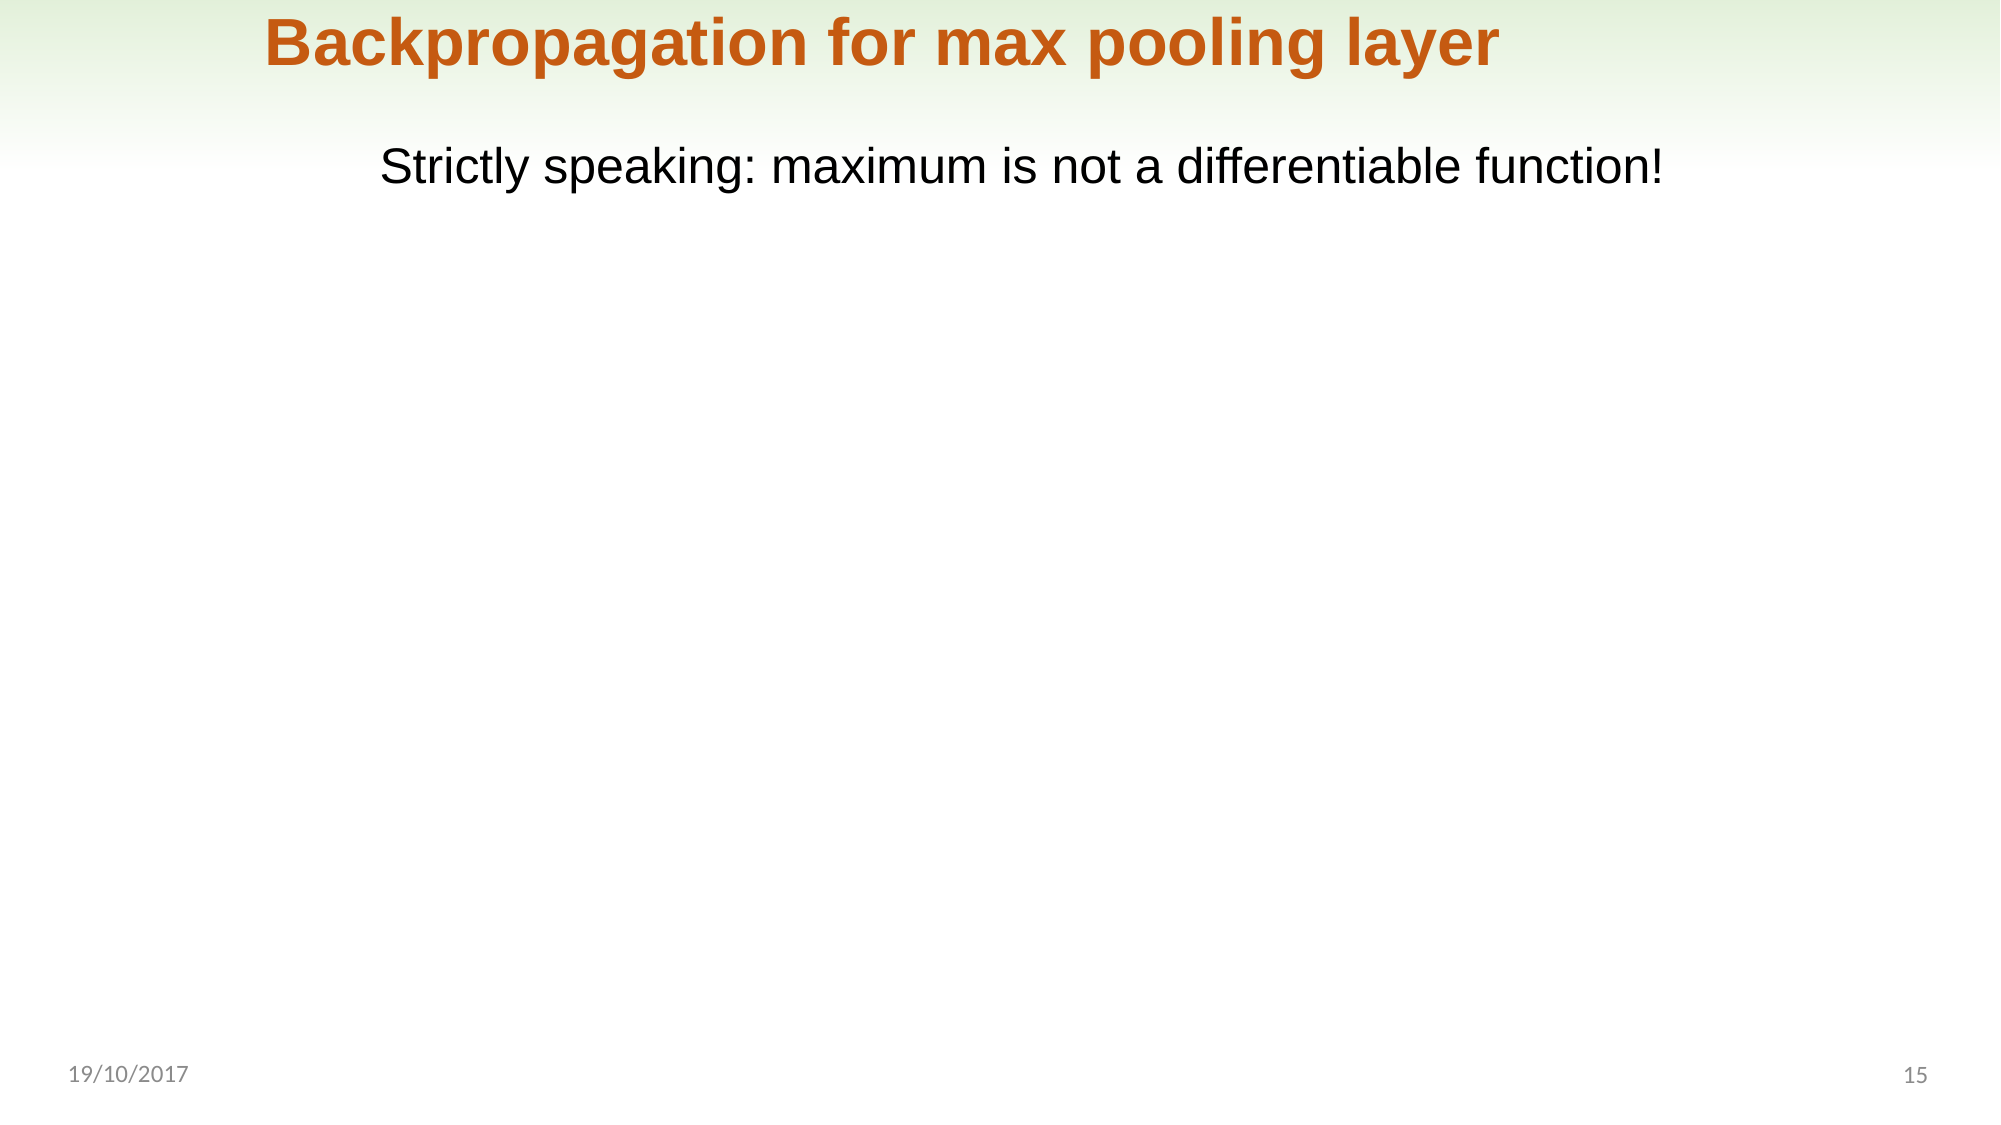

# Backpropagation for max pooling layer
Strictly speaking: maximum is not a differentiable function!

19/10/2017
15